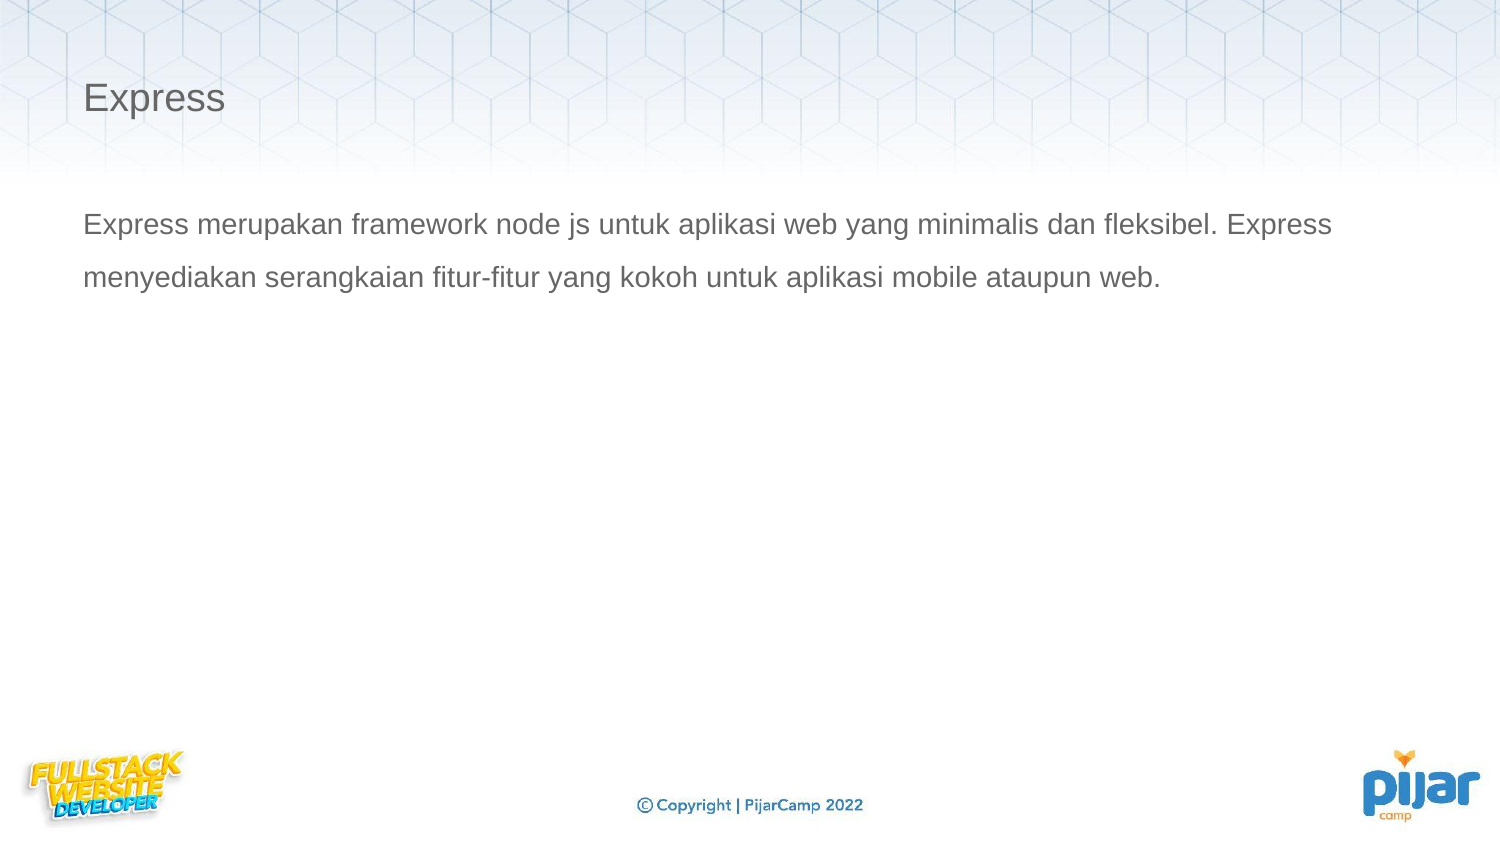

Express
Express merupakan framework node js untuk aplikasi web yang minimalis dan fleksibel. Express menyediakan serangkaian fitur-fitur yang kokoh untuk aplikasi mobile ataupun web.